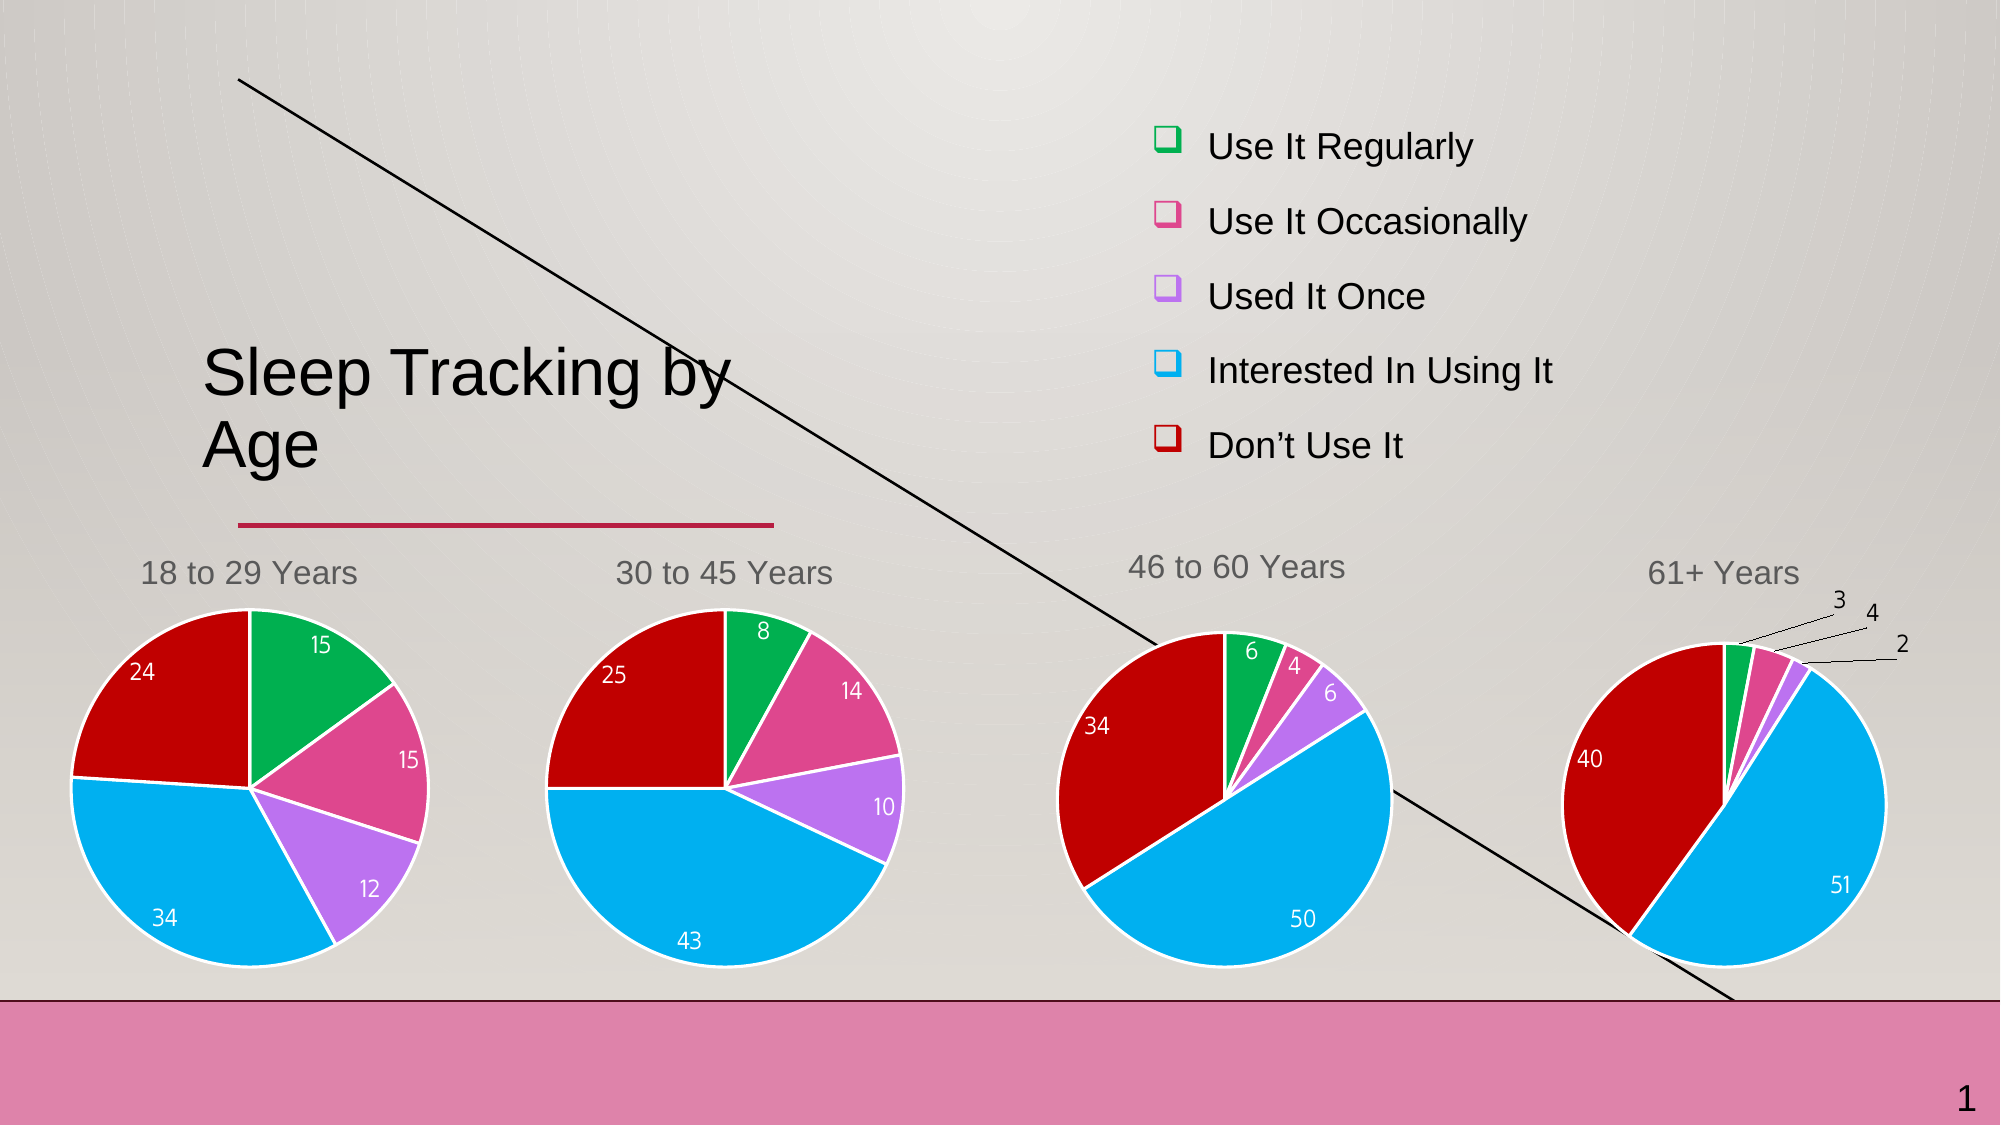

Use It Regularly
Use It Occasionally
Used It Once
Interested In Using It
Don’t Use It
# Sleep Tracking by Age

### Chart: 18 to 29 Years

| Category | Percentage |
|---|---|
| Use It Regularly | 15.0 |
| Use It Occasionally | 15.0 |
| Used It Once | 12.0 |
| Interested In Using It | 34.0 |
| Don't Use It | 24.0 |

### Chart: 30 to 45 Years

| Category | Percentage |
|---|---|
| Use It Regularly | 8.0 |
| Use It Occasionally | 14.0 |
| Used It Once | 10.0 |
| Interested In Using It | 43.0 |
| Don't Use It | 25.0 |

### Chart: 46 to 60 Years

| Category | Percentage |
|---|---|
| Use It Regularly | 6.0 |
| Use It Occasionally | 4.0 |
| Used It Once | 6.0 |
| Interested In Using It | 50.0 |
| Don't Use It | 34.0 |

### Chart: 61+ Years

| Category | Percentage |
|---|---|
| Use It Regularly | 3.0 |
| Use It Occasionally | 4.0 |
| Used It Once | 2.0 |
| Interested In Using It | 51.0 |
| Don't Use It | 40.0 |
12